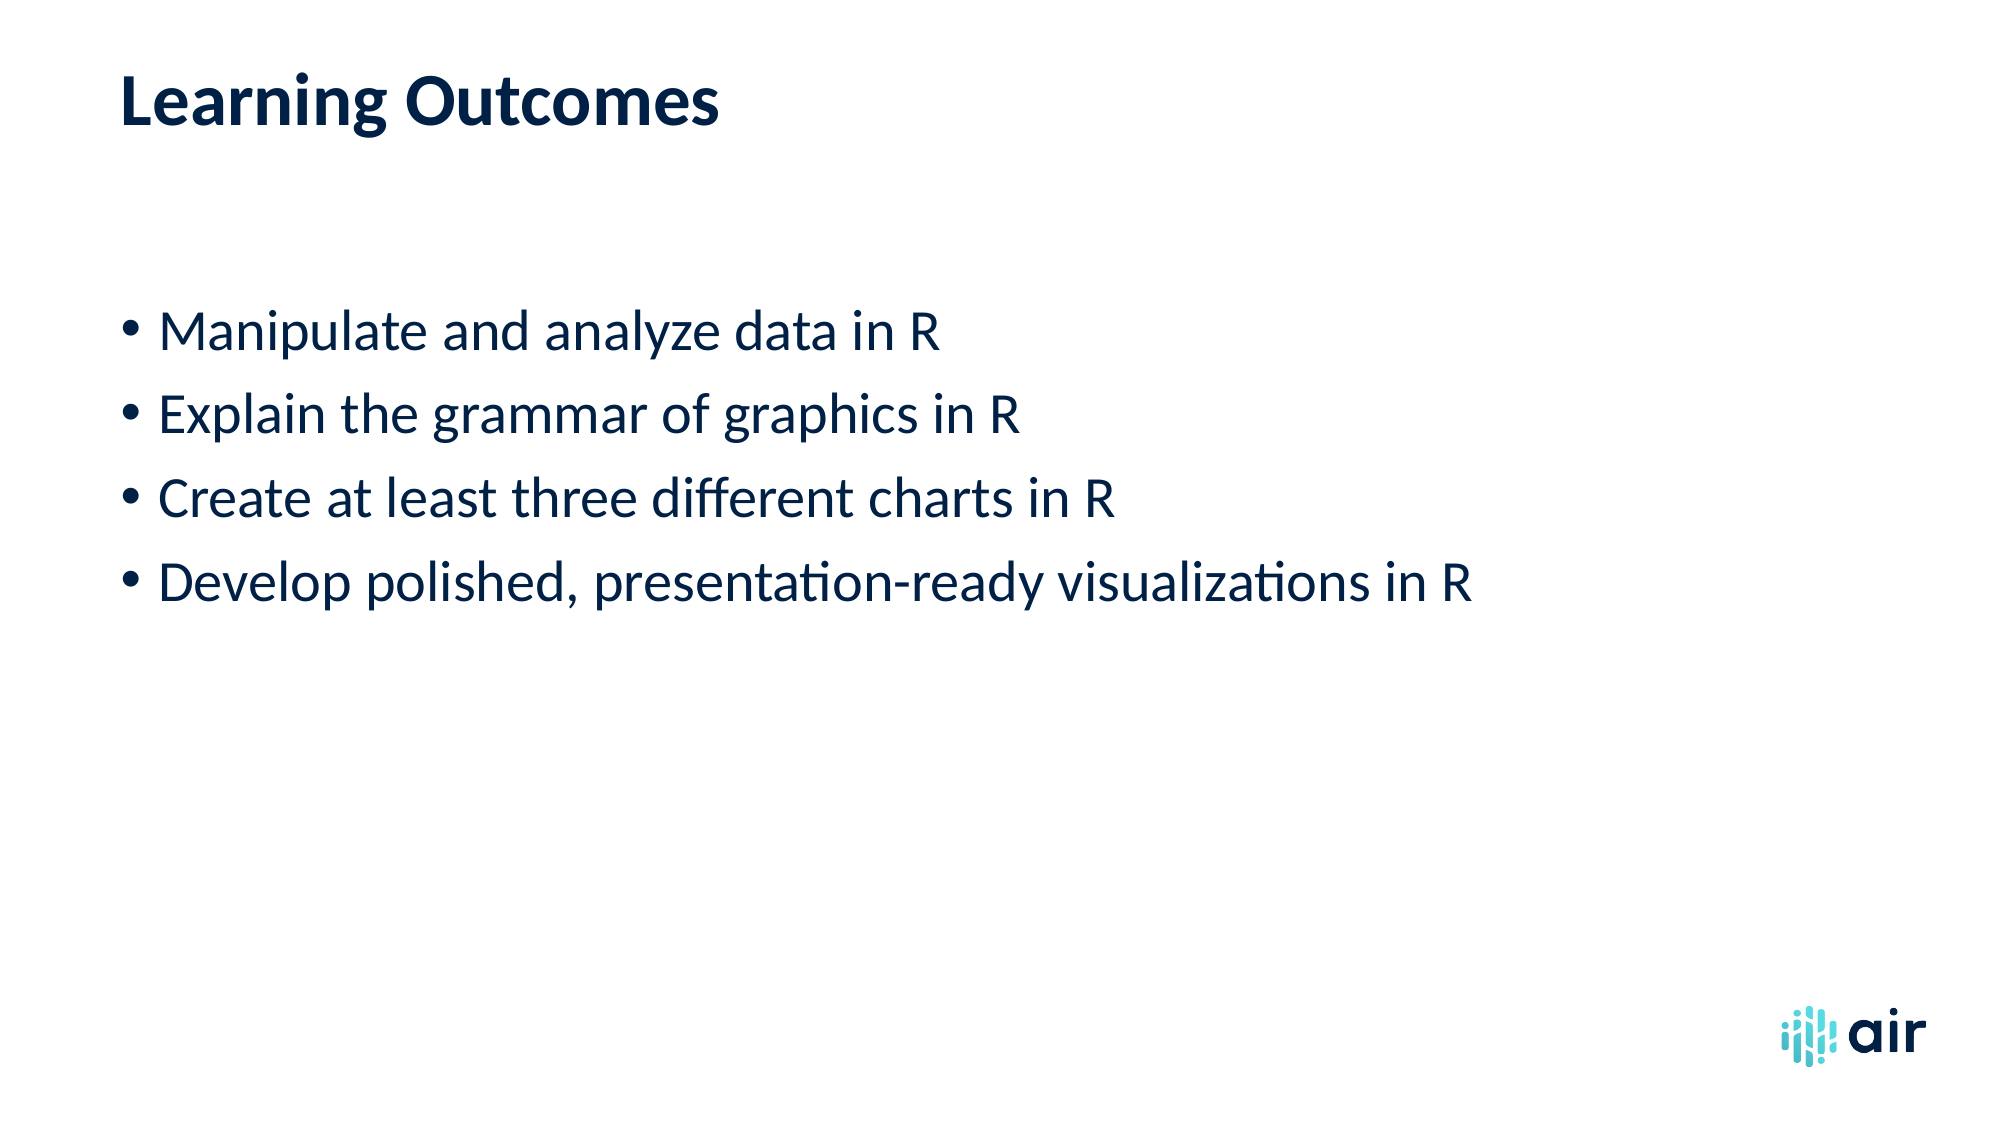

# Learning Outcomes
Manipulate and analyze data in R
Explain the grammar of graphics in R
Create at least three different charts in R
Develop polished, presentation-ready visualizations in R